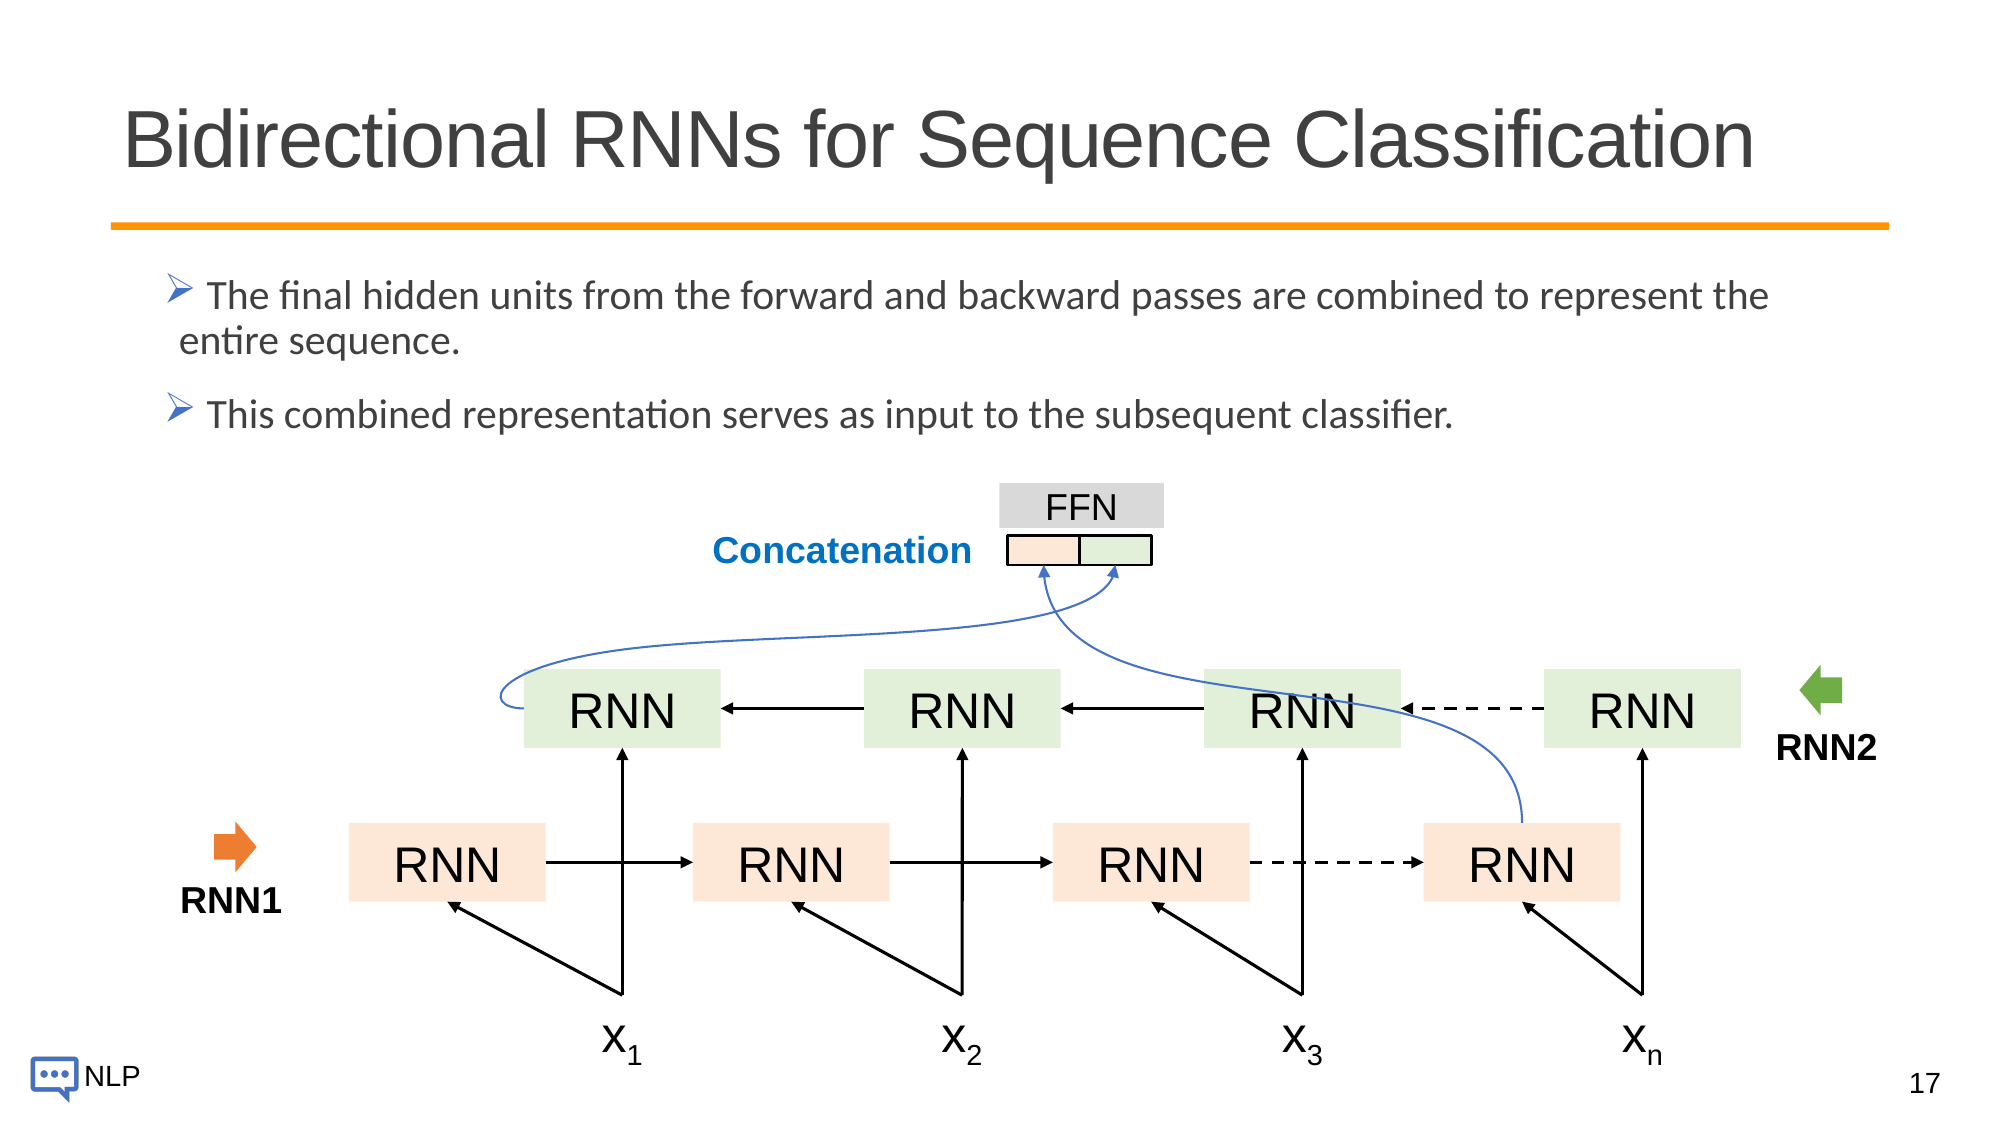

# Bidirectional RNNs for Sequence Classification
 The final hidden units from the forward and backward passes are combined to represent the entire sequence.
 This combined representation serves as input to the subsequent classifier.
FFN
Concatenation

RNN
RNN
RNN
RNN
RNN2

RNN
RNN
RNN
RNN
RNN1
x2
x3
xn
x1
17